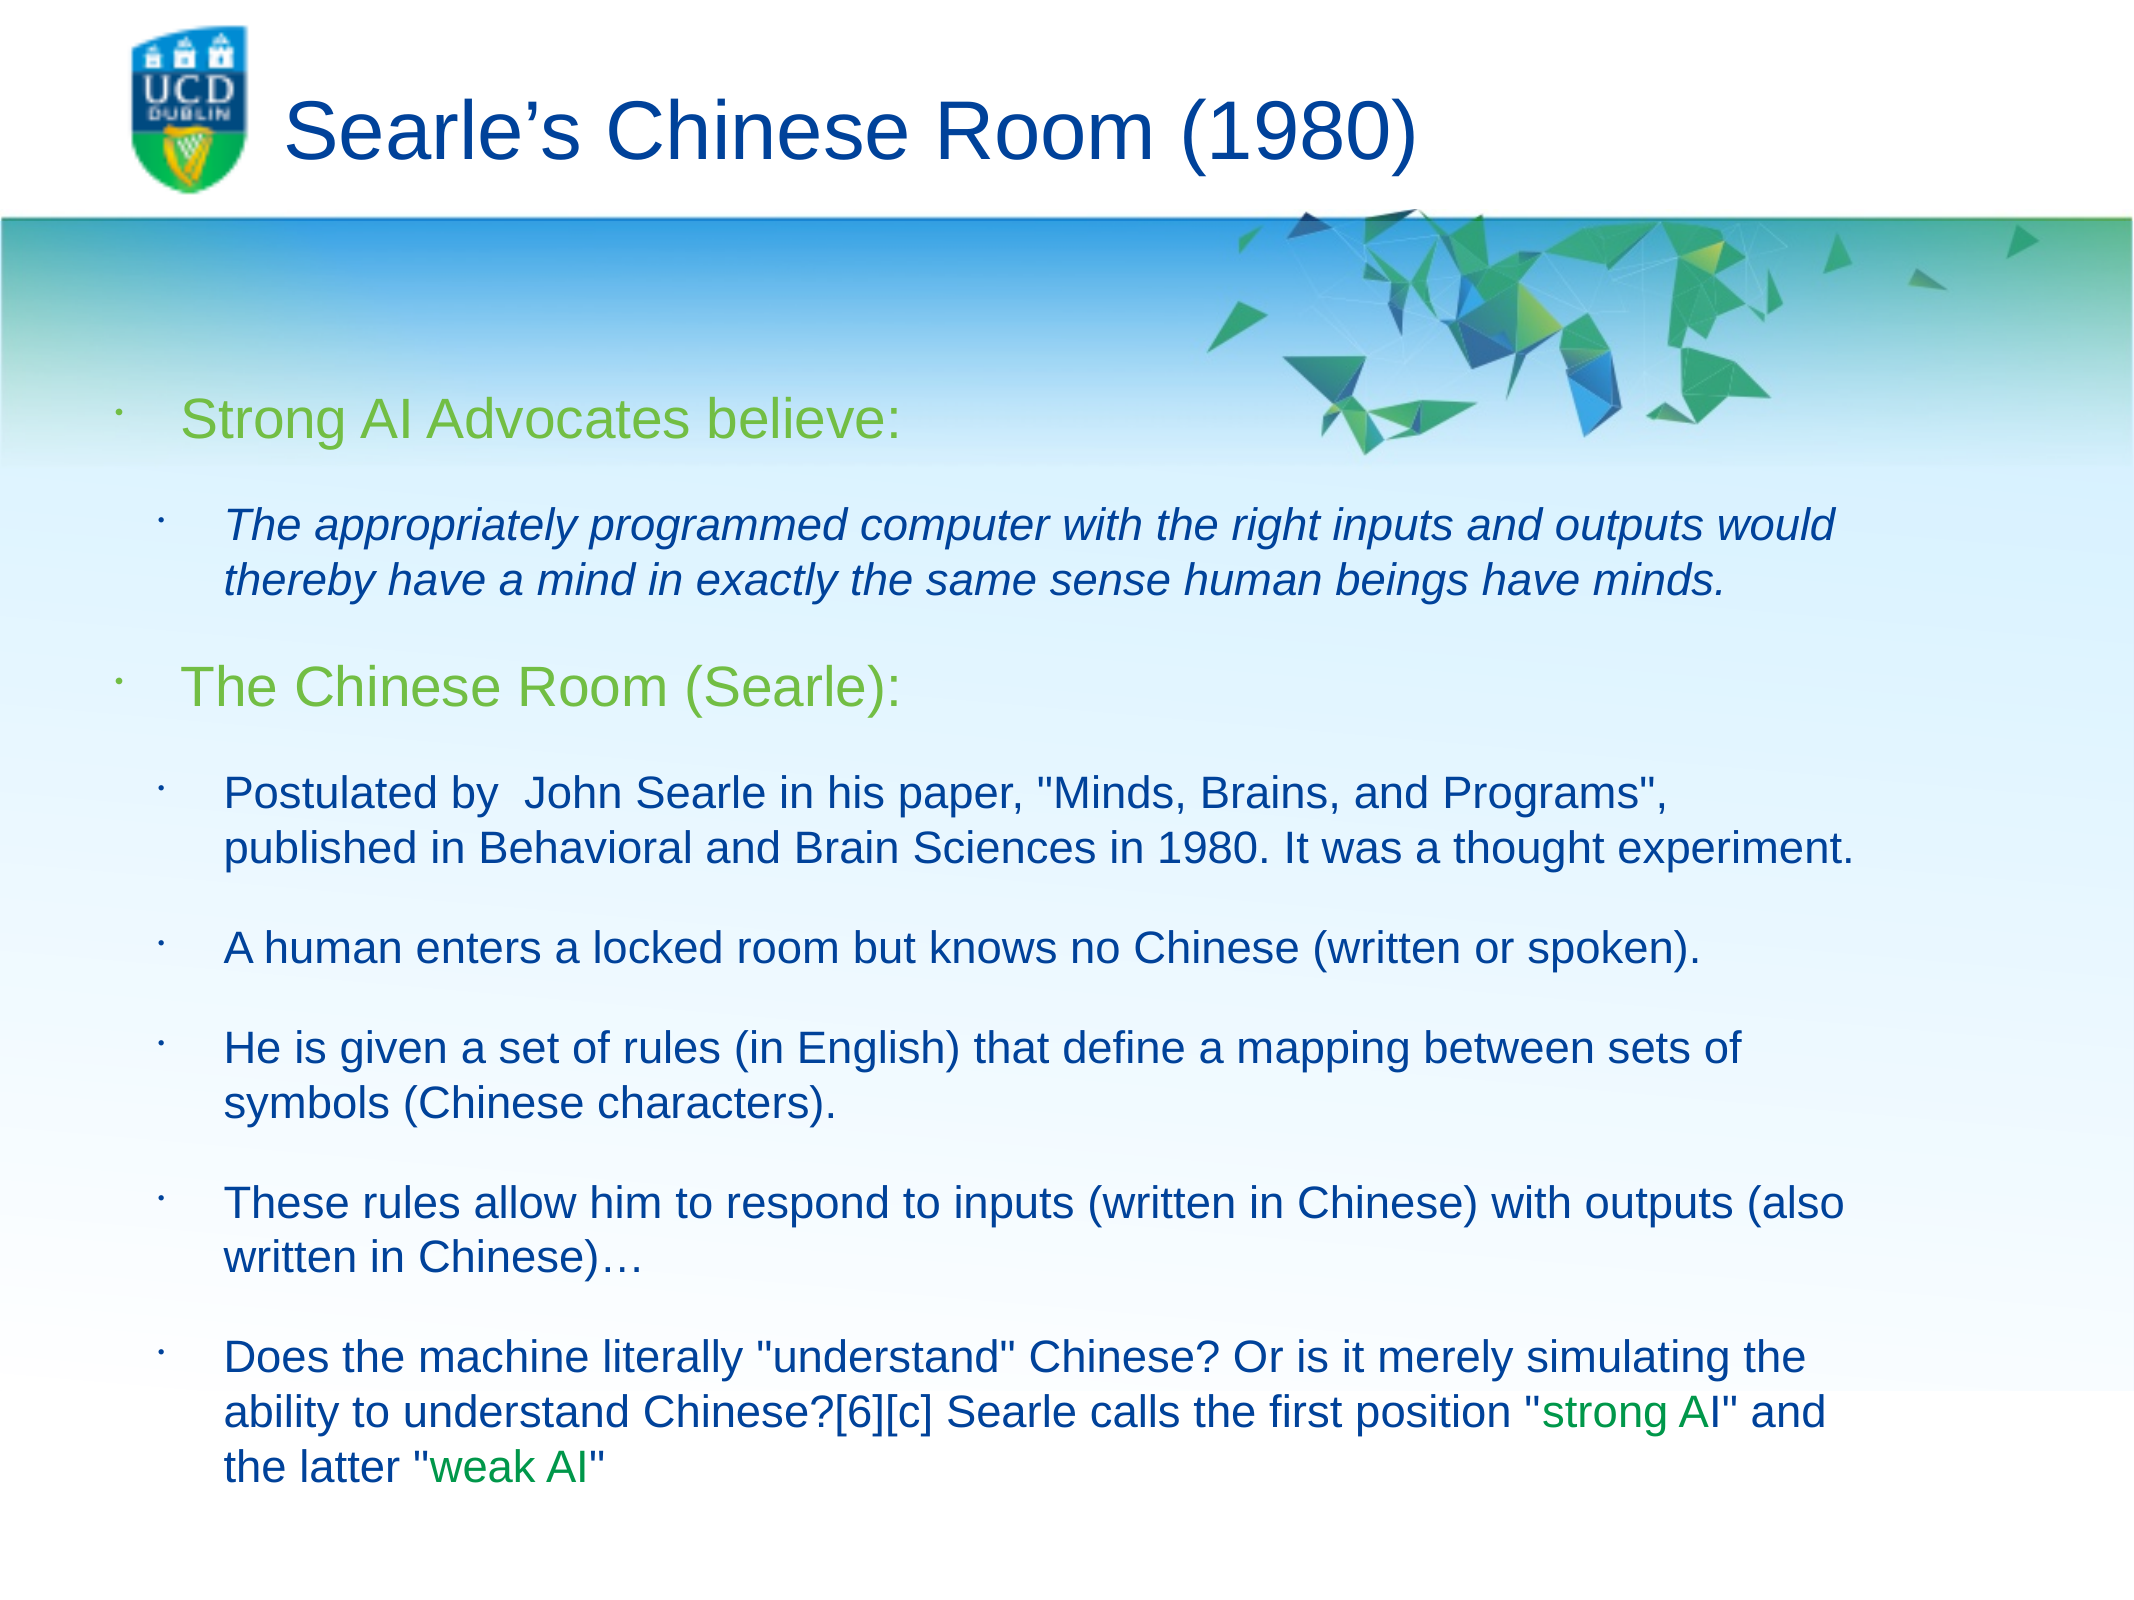

# Searle’s Chinese Room (1980)
Strong AI Advocates believe:
The appropriately programmed computer with the right inputs and outputs would thereby have a mind in exactly the same sense human beings have minds.
The Chinese Room (Searle):
Postulated by  John Searle in his paper, "Minds, Brains, and Programs", published in Behavioral and Brain Sciences in 1980. It was a thought experiment.
A human enters a locked room but knows no Chinese (written or spoken).
He is given a set of rules (in English) that define a mapping between sets of symbols (Chinese characters).
These rules allow him to respond to inputs (written in Chinese) with outputs (also written in Chinese)…
Does the machine literally "understand" Chinese? Or is it merely simulating the ability to understand Chinese?[6][c] Searle calls the first position "strong AI" and the latter "weak AI"